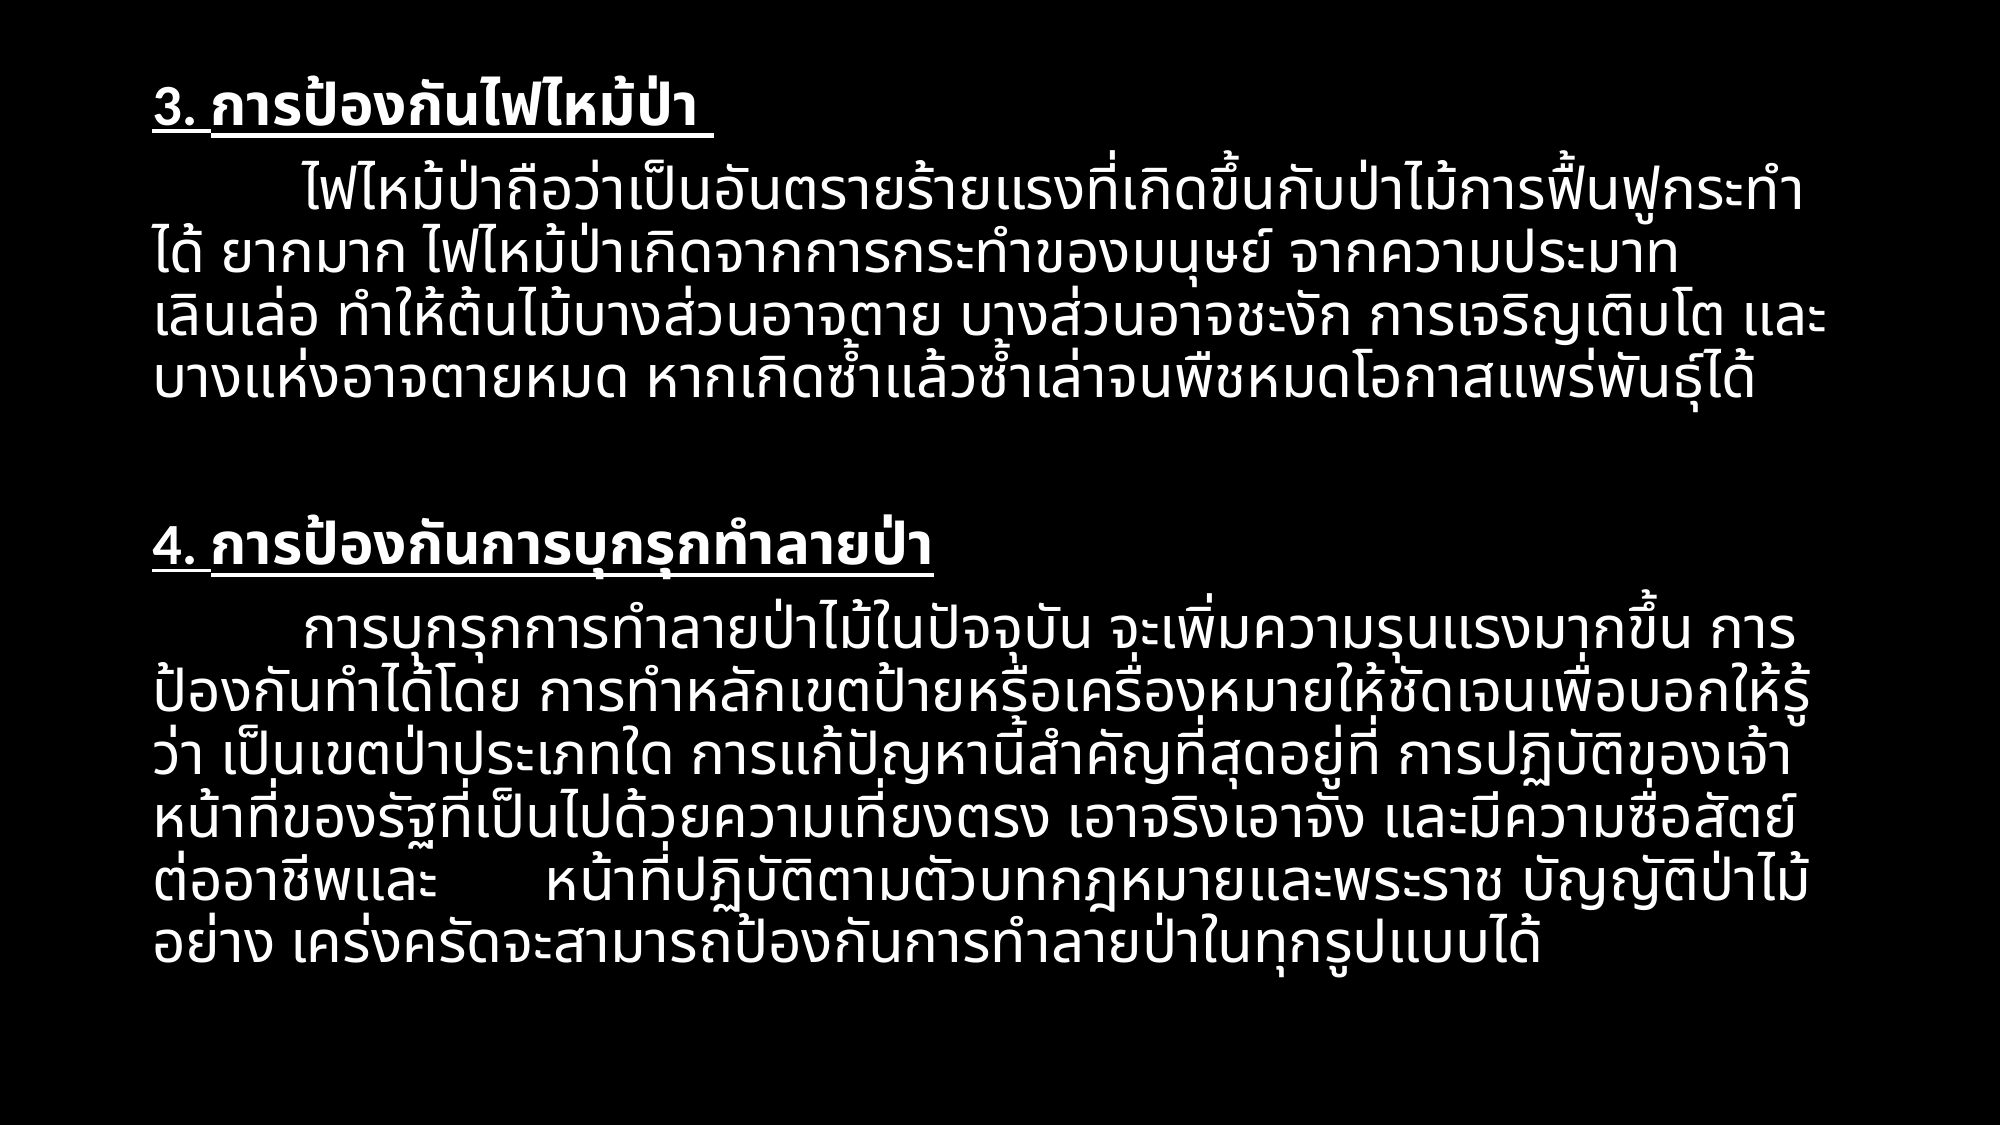

3. การป้องกันไฟไหม้ป่า
	ไฟไหม้ป่าถือว่าเป็นอันตรายร้ายแรงที่เกิดขึ้นกับป่าไม้การฟื้นฟูกระทำได้ ยากมาก ไฟไหม้ป่าเกิดจากการกระทำของมนุษย์ จากความประมาทเลินเล่อ ทำให้ต้นไม้บางส่วนอาจตาย บางส่วนอาจชะงัก การเจริญเติบโต และบางแห่งอาจตายหมด หากเกิดซ้ำแล้วซ้ำเล่าจนพืชหมดโอกาสแพร่พันธุ์ได้

4. การป้องกันการบุกรุกทำลายป่า
	การบุกรุกการทำลายป่าไม้ในปัจจุบัน จะเพิ่มความรุนแรงมากขึ้น การป้องกันทำได้โดย การทำหลักเขตป้ายหรือเครื่องหมายให้ชัดเจนเพื่อบอกให้รู้ว่า เป็นเขตป่าประเภทใด การแก้ปัญหานี้สำคัญที่สุดอยู่ที่ การปฏิบัติของเจ้าหน้าที่ของรัฐที่เป็นไปด้วยความเที่ยงตรง เอาจริงเอาจัง และมีความซื่อสัตย์ต่ออาชีพและ       หน้าที่ปฏิบัติตามตัวบทกฎหมายและพระราช บัญญัติป่าไม้อย่าง เคร่งครัดจะสามารถป้องกันการทำลายป่าในทุกรูปแบบได้